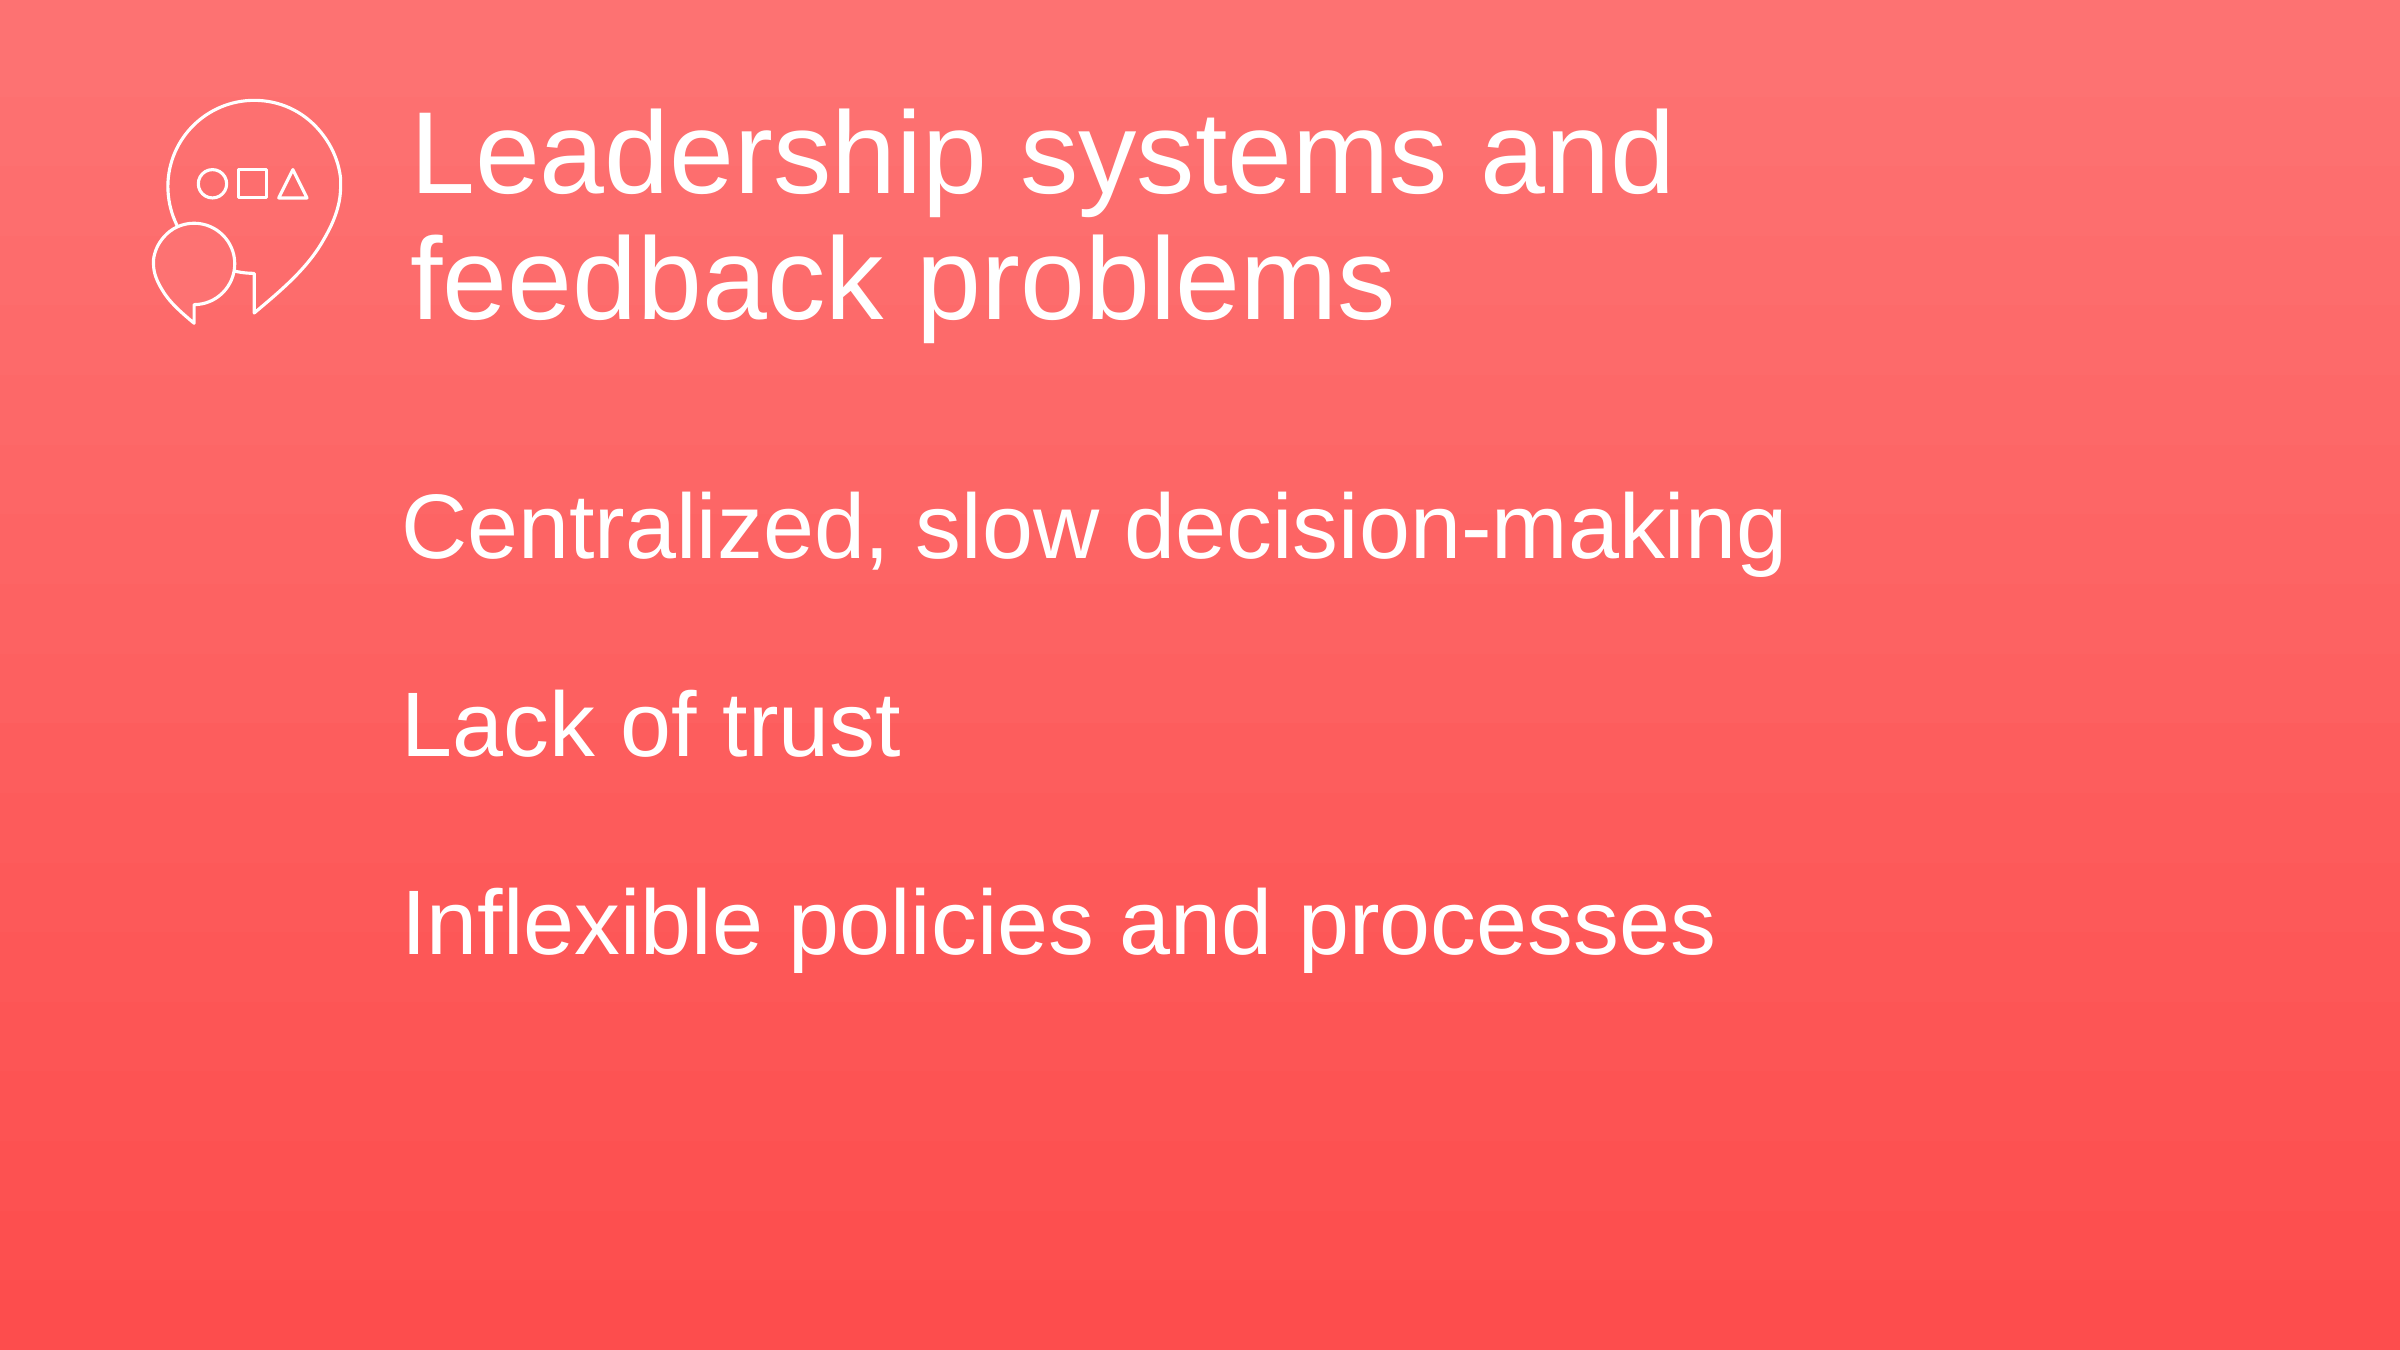

Blockers for innovation
Culture
Leadership systems and feedback problems

Centralized, slow decision-making

Lack of trust

Inflexible policies and processes

Skills
Organization
Finance

Training
and compensation
Silos
project to product
Capex
vs.
Opex